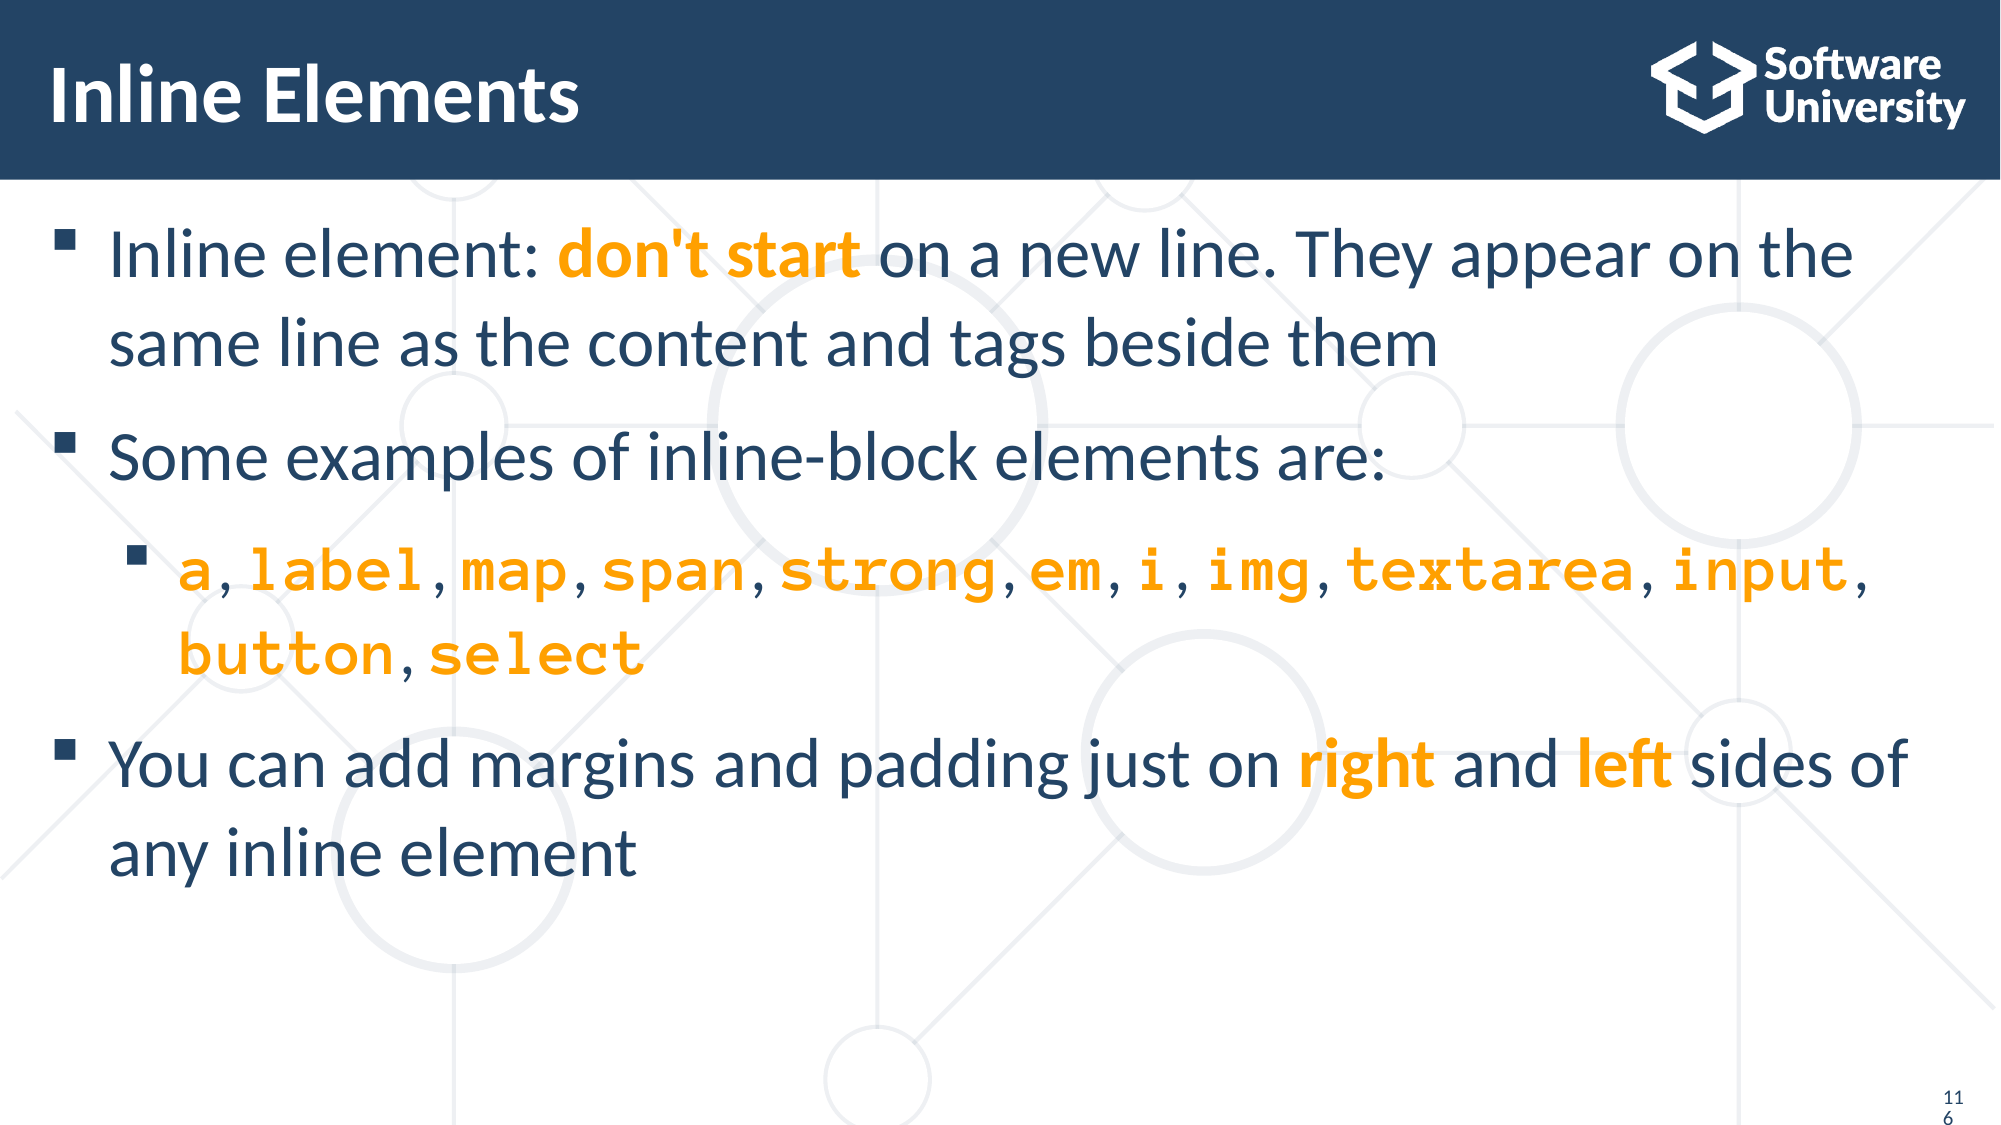

# Inline Elements
Inline element: don't start on a new line. They appear on the same line as the content and tags beside them
Some examples of inline-block elements are:
a, label, map, span, strong, em, i, img, textarea, input, button, select
You can add margins and padding just on right and left sides of any inline element

116